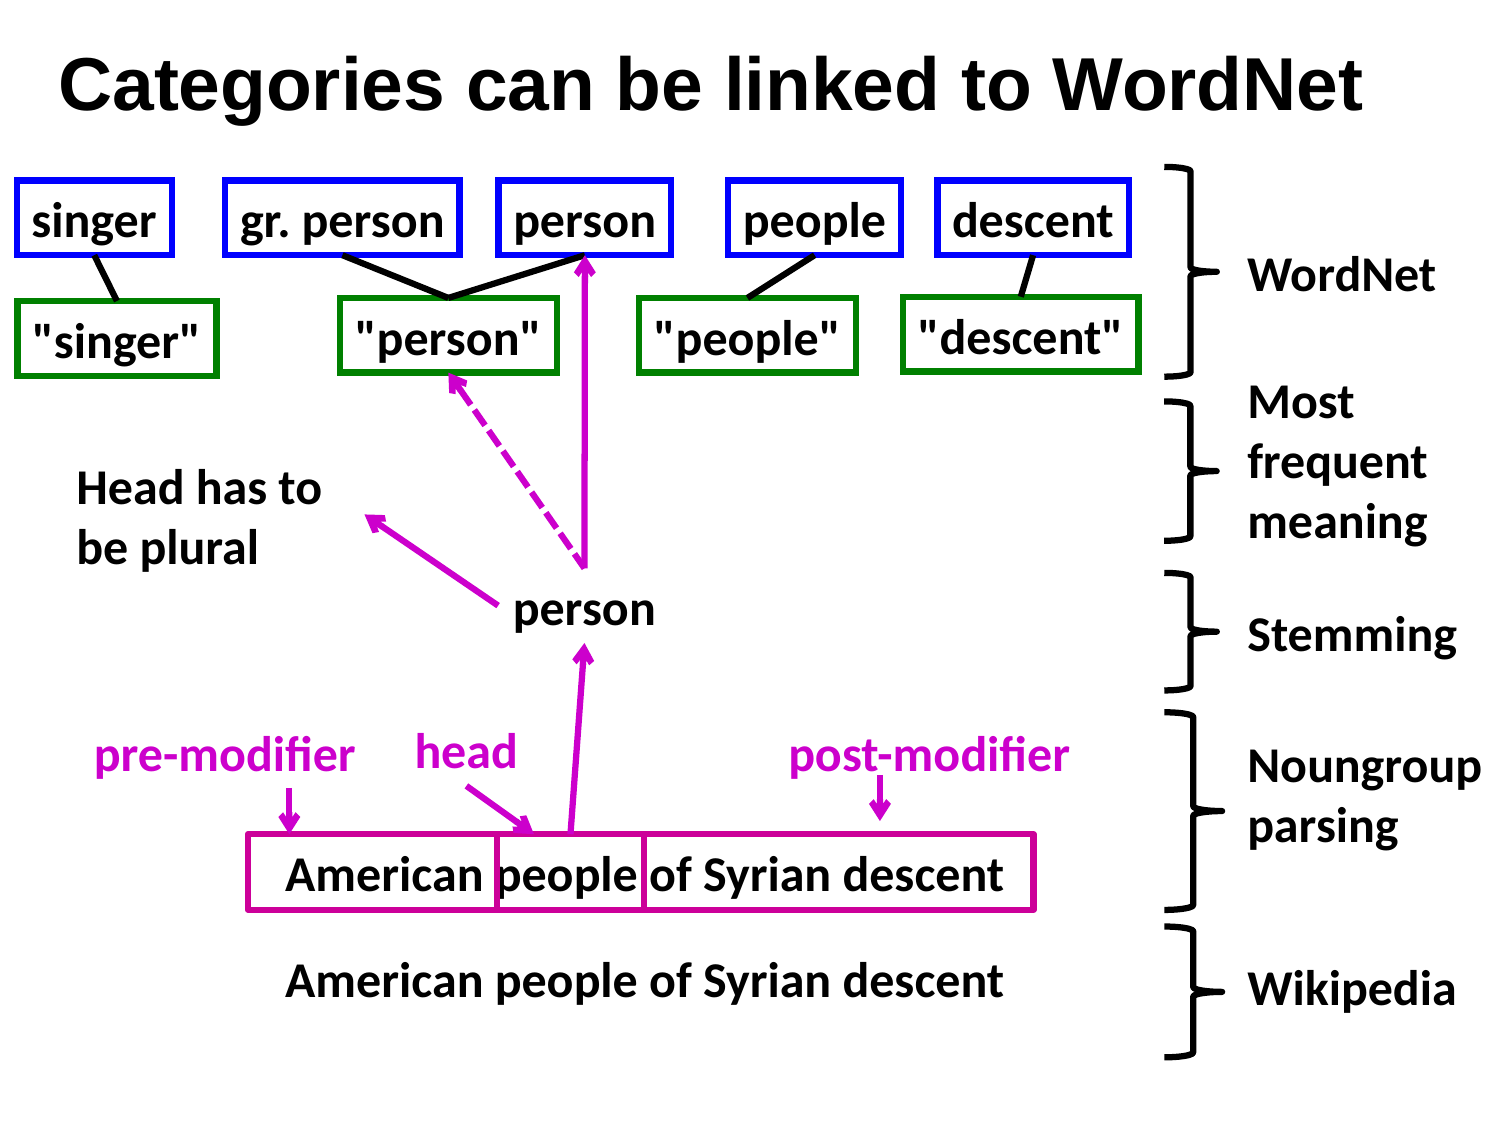

# Categories can be linked to WordNet

person
people
singer
gr. person
descent
WordNet
"descent"
"people"
"person"
"singer"
Most
frequent
meaning

Head has to be plural
person

Stemming
head

pre-modifier
post-modifier
Noungroup
parsing

American people of Syrian descent

American people of Syrian descent
Wikipedia